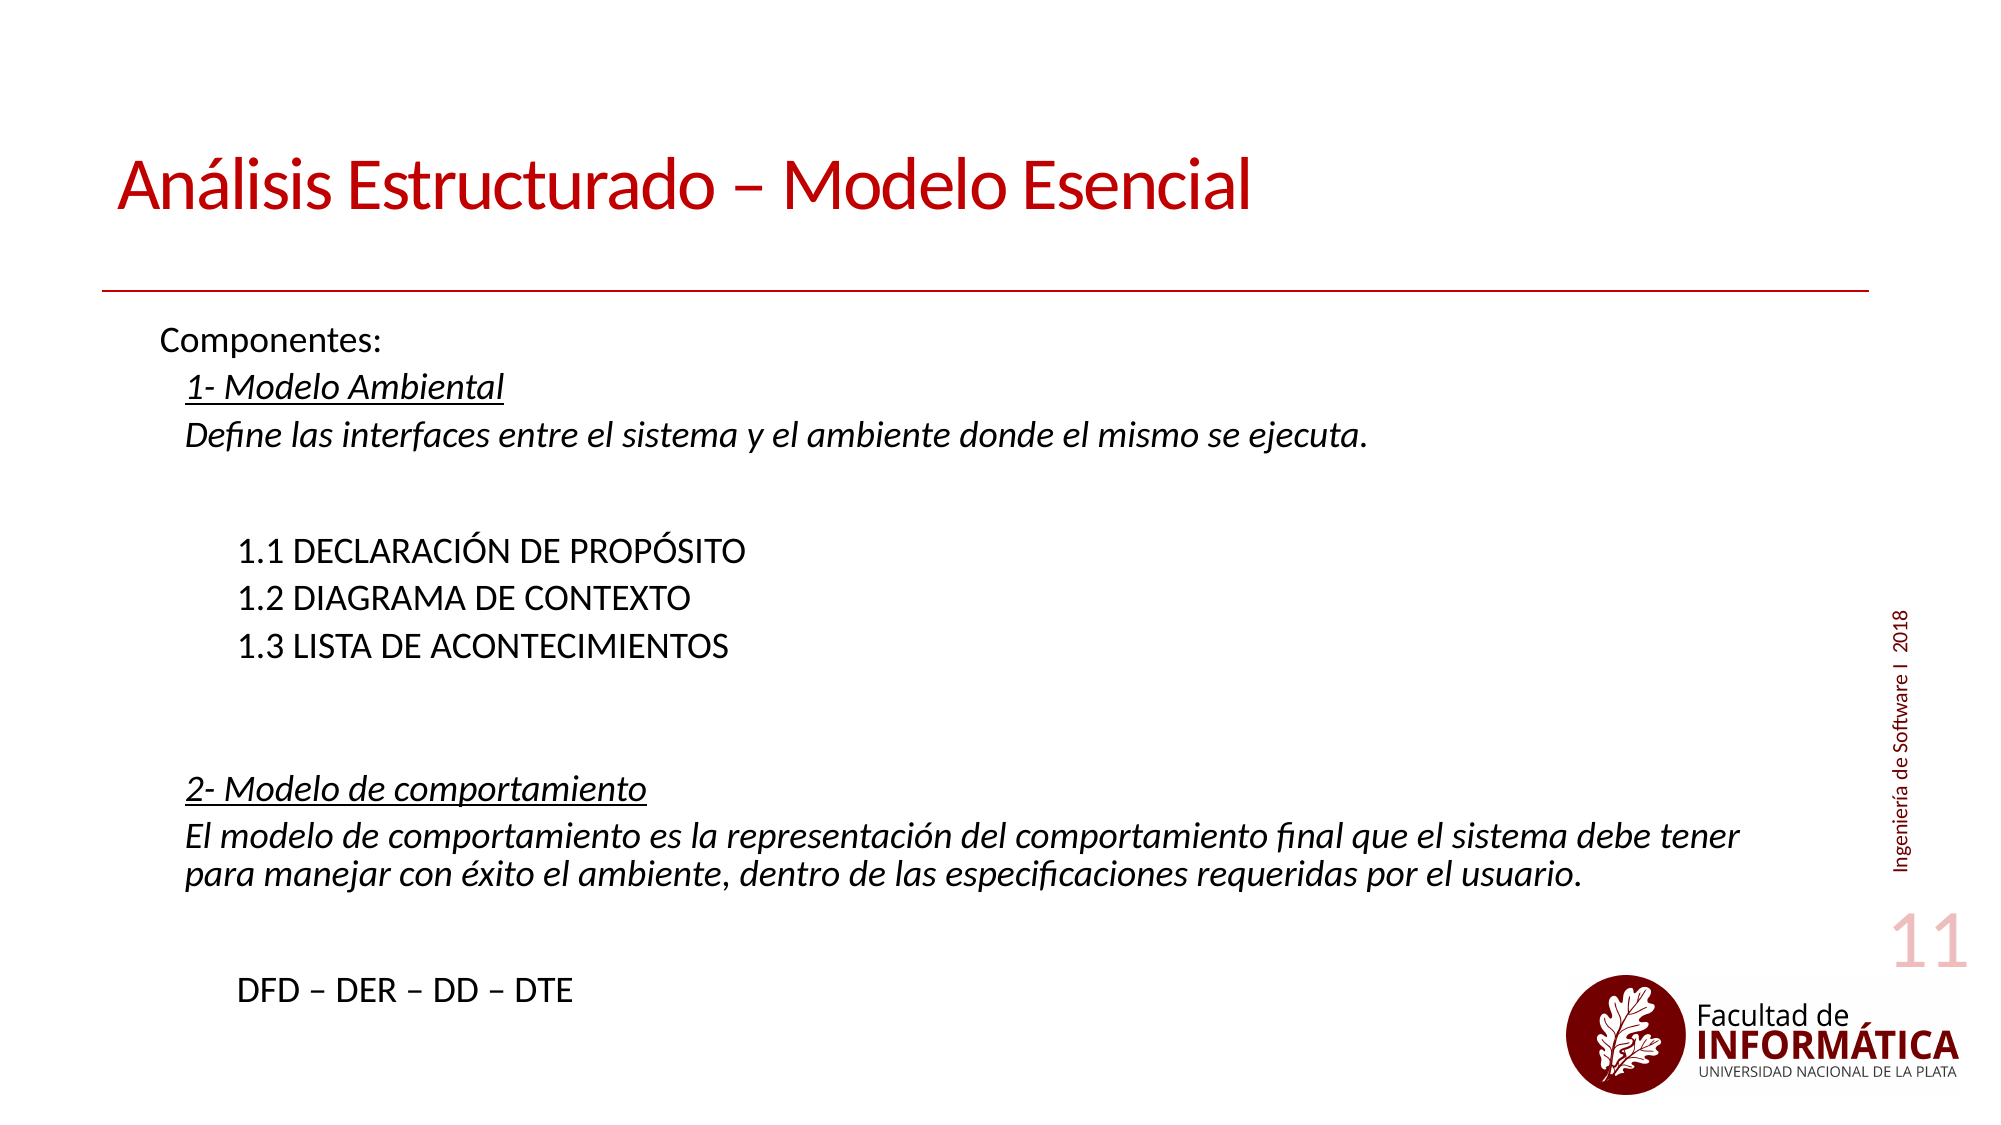

# Análisis Estructurado – Modelo Esencial
Componentes:
1- Modelo Ambiental
Define las interfaces entre el sistema y el ambiente donde el mismo se ejecuta.

1.1 DECLARACIÓN DE PROPÓSITO
1.2 DIAGRAMA DE CONTEXTO
1.3 LISTA DE ACONTECIMIENTOS

2- Modelo de comportamiento
El modelo de comportamiento es la representación del comportamiento final que el sistema debe tener para manejar con éxito el ambiente, dentro de las especificaciones requeridas por el usuario.

DFD – DER – DD – DTE
Ingeniería de Software I  2018
11